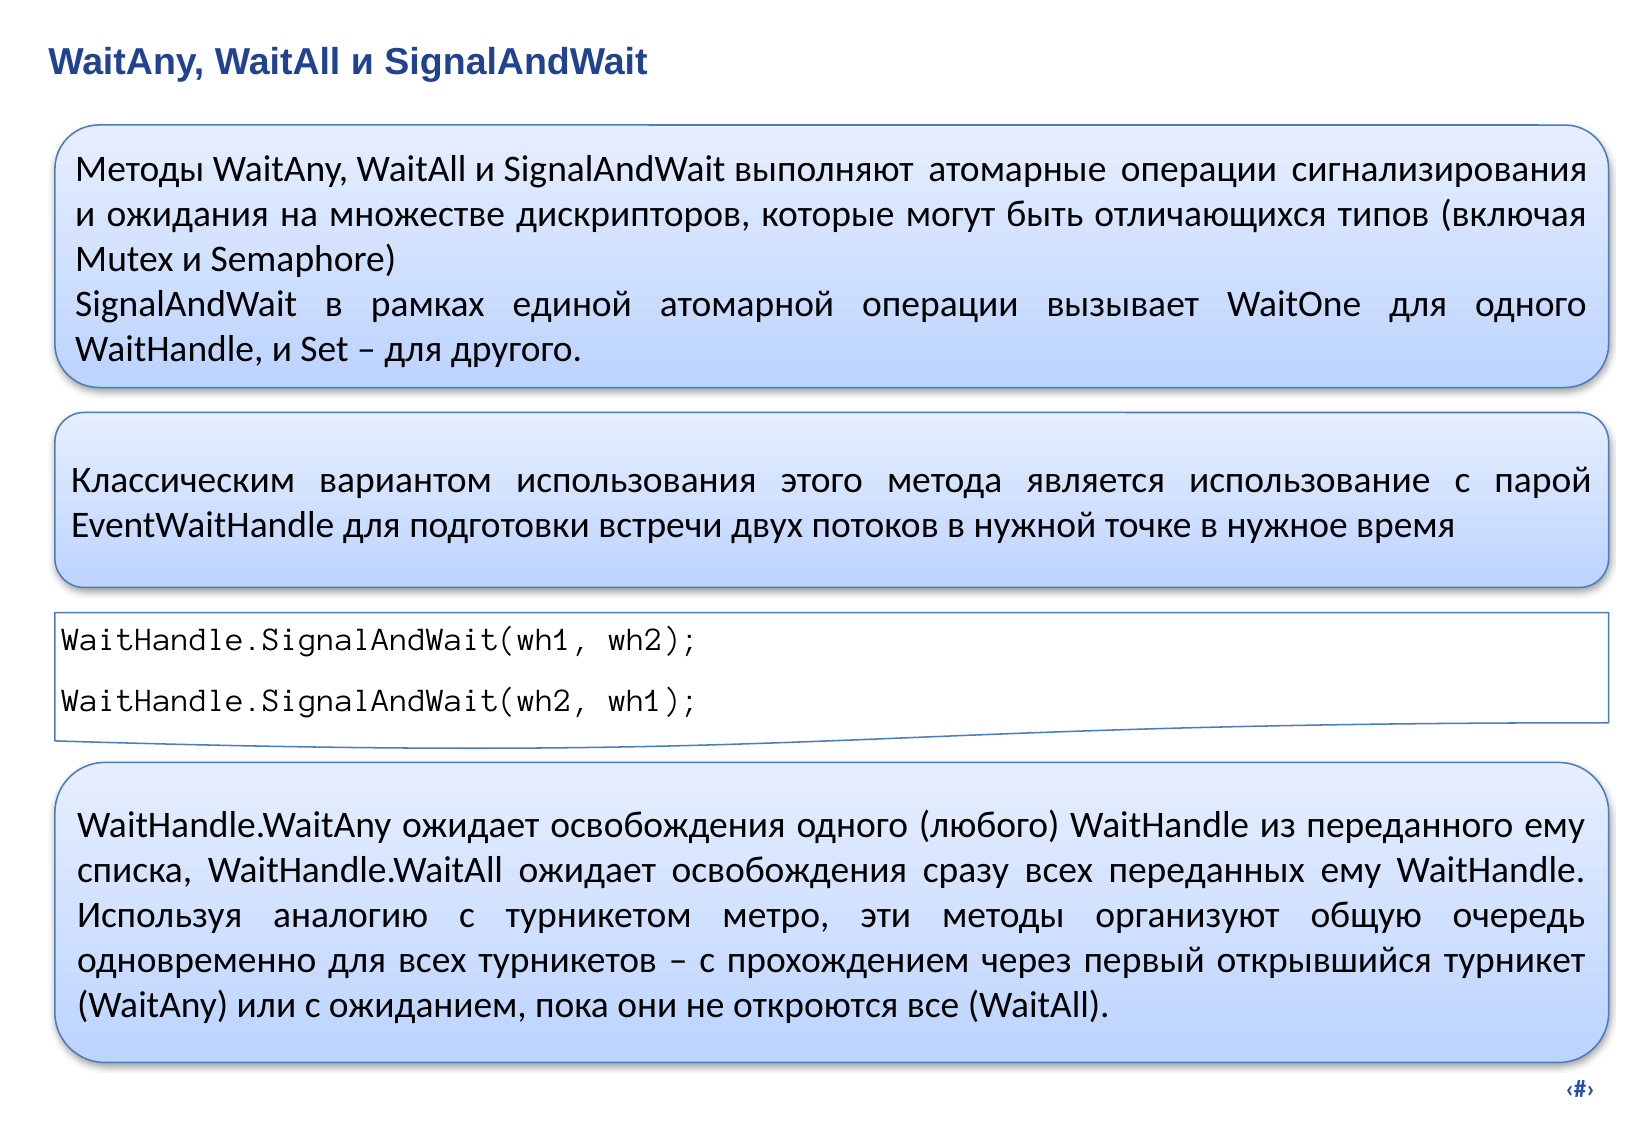

# WaitAny, WaitAll и SignalAndWait

Методы WaitAny, WaitAll и SignalAndWait выполняют атомарные операции сигнализирования и ожидания на множестве дискрипторов, которые могут быть отличающихся типов (включая Mutex и Semaphore)
SignalAndWait в рамках единой атомарной операции вызывает WaitOne для одного WaitHandle, и Set – для другого.

Классическим вариантом использования этого метода является использование с парой EventWaitHandle для подготовки встречи двух потоков в нужной точке в нужное время

WaitHandle.SignalAndWait(wh1, wh2);
WaitHandle.SignalAndWait(wh2, wh1);

WaitHandle.WaitAny ожидает освобождения одного (любого) WaitHandle из переданного ему списка, WaitHandle.WaitAll ожидает освобождения сразу всех переданных ему WaitHandle. Используя аналогию с турникетом метро, эти методы организуют общую очередь одновременно для всех турникетов – с прохождением через первый открывшийся турникет (WaitAny) или с ожиданием, пока они не откроются все (WaitAll).